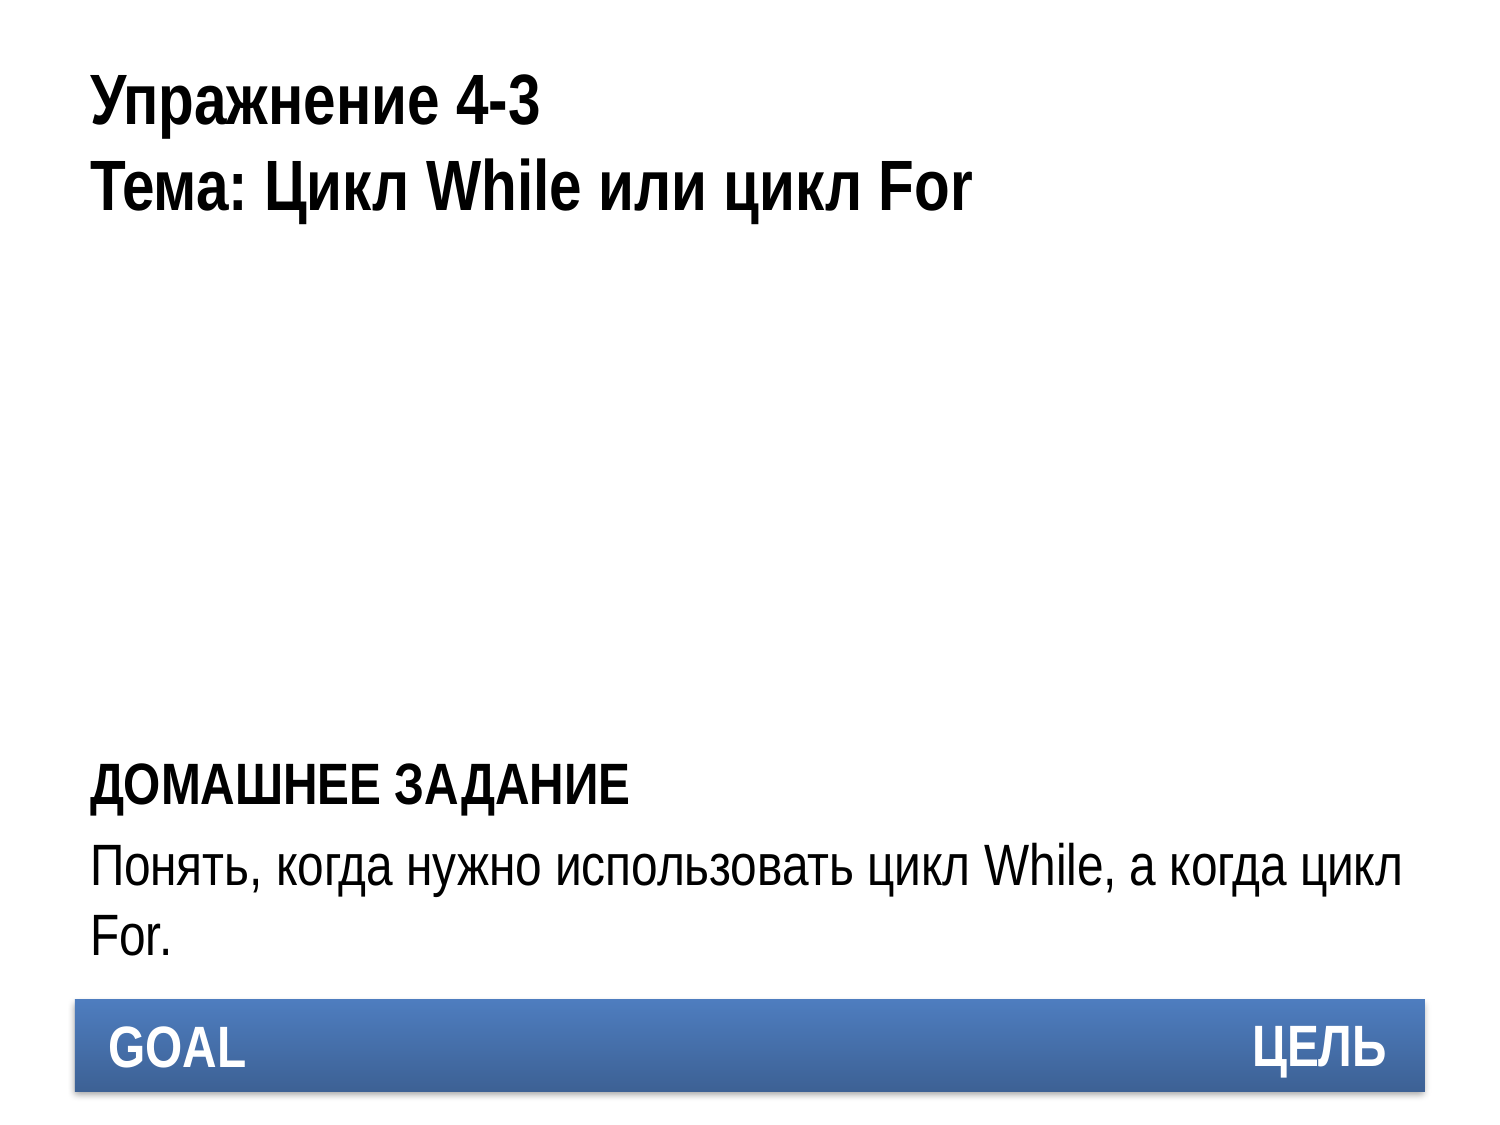

# Упражнение 4-3 Тема: Цикл While или цикл For
ДОМАШНЕЕ ЗАДАНИЕ
Понять, когда нужно использовать цикл While, а когда цикл For.
ЦЕЛЬ